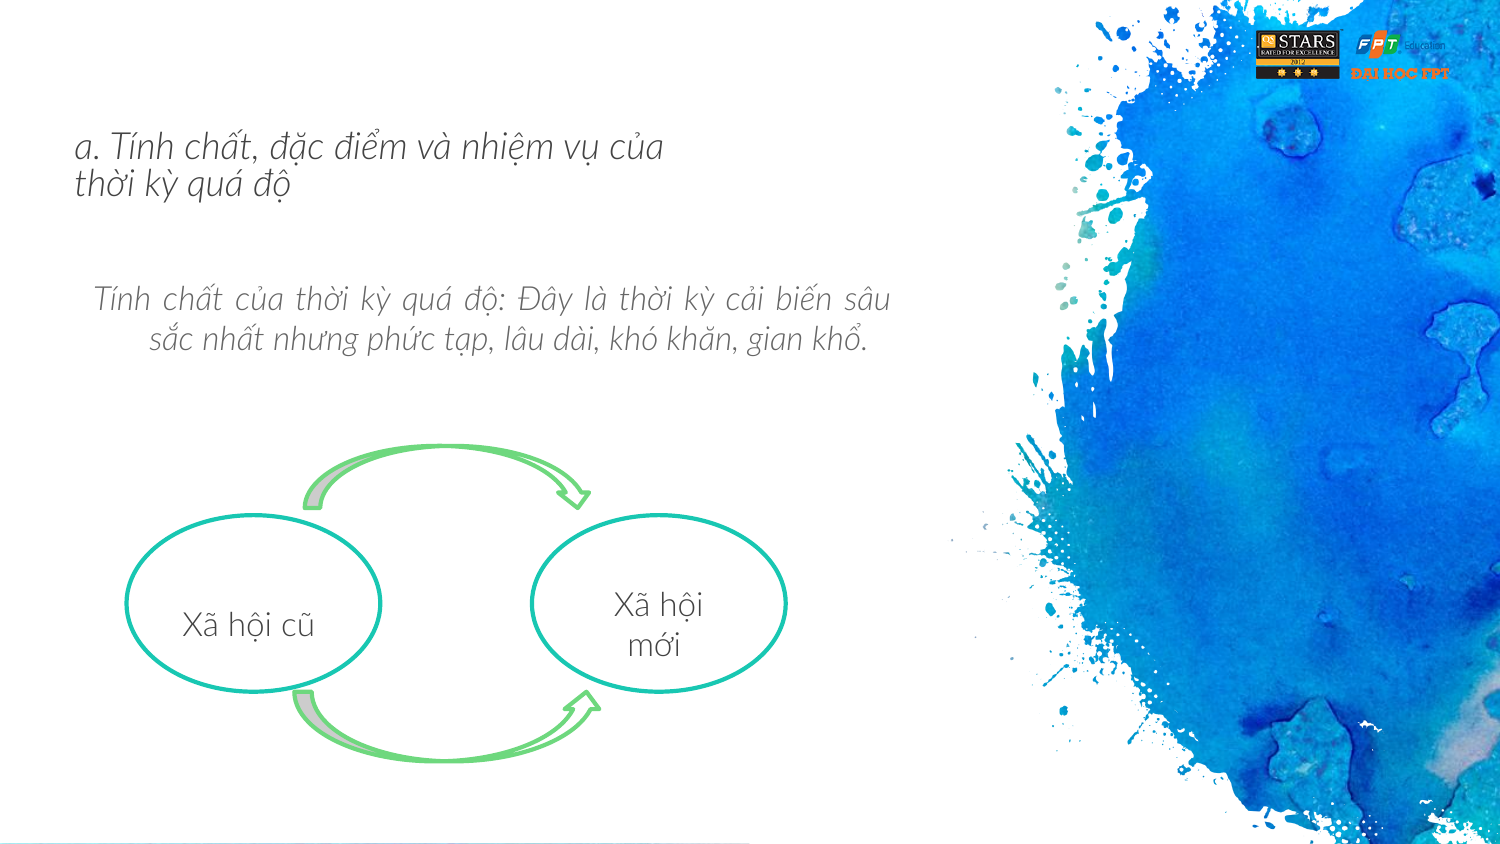

# a. Tính chất, đặc điểm và nhiệm vụ của thời kỳ quá độ
Tính chất của thời kỳ quá độ: Đây là thời kỳ cải biến sâu sắc nhất nhưng phức tạp, lâu dài, khó khăn, gian khổ.

Xã hội cũ
Xã hội mới